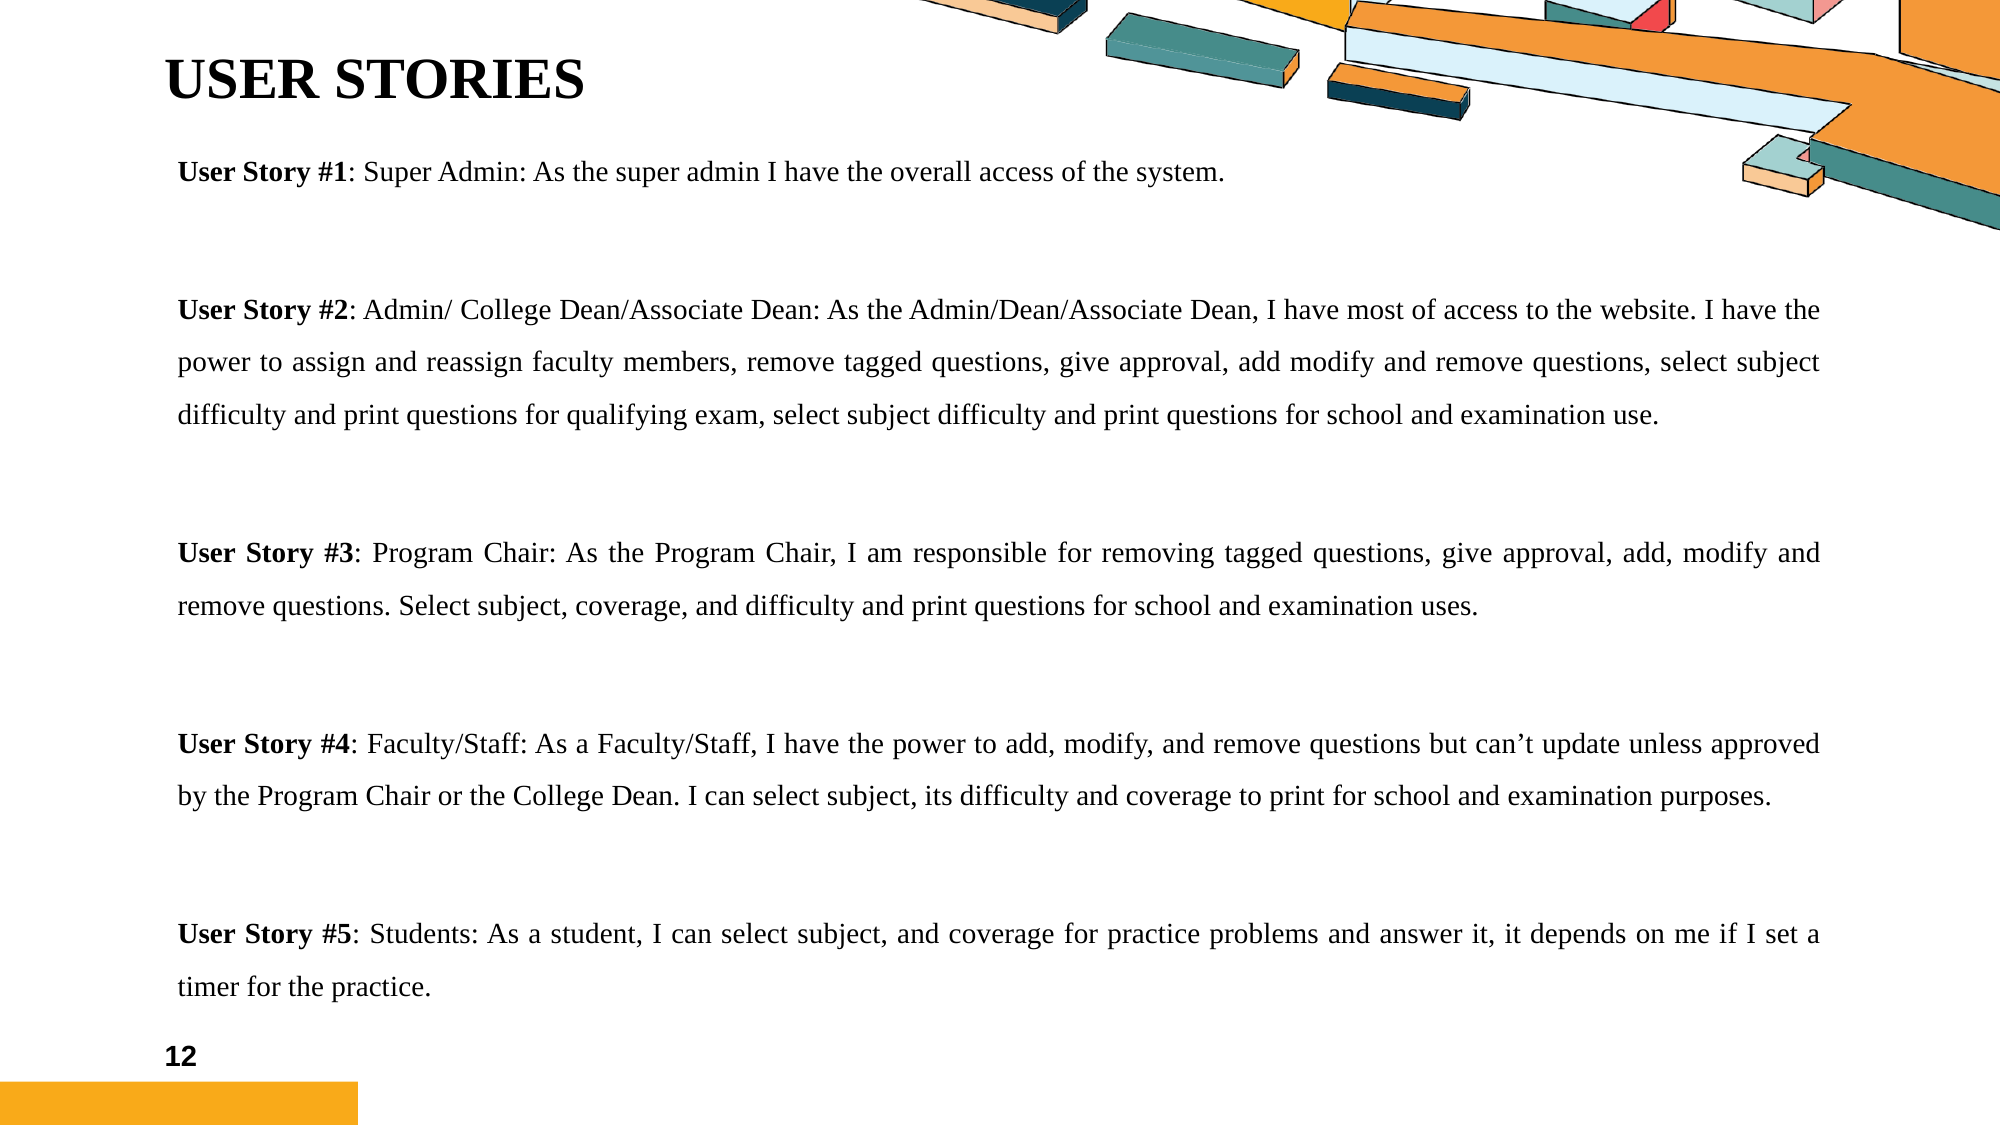

# User stories

User Story #1: Super Admin: As the super admin I have the overall access of the system.

User Story #2: Admin/ College Dean/Associate Dean: As the Admin/Dean/Associate Dean, I have most of access to the website. I have the power to assign and reassign faculty members, remove tagged questions, give approval, add modify and remove questions, select subject difficulty and print questions for qualifying exam, select subject difficulty and print questions for school and examination use.

User Story #3: Program Chair: As the Program Chair, I am responsible for removing tagged questions, give approval, add, modify and remove questions. Select subject, coverage, and difficulty and print questions for school and examination uses.

User Story #4: Faculty/Staff: As a Faculty/Staff, I have the power to add, modify, and remove questions but can’t update unless approved by the Program Chair or the College Dean. I can select subject, its difficulty and coverage to print for school and examination purposes.

User Story #5: Students: As a student, I can select subject, and coverage for practice problems and answer it, it depends on me if I set a timer for the practice.

12